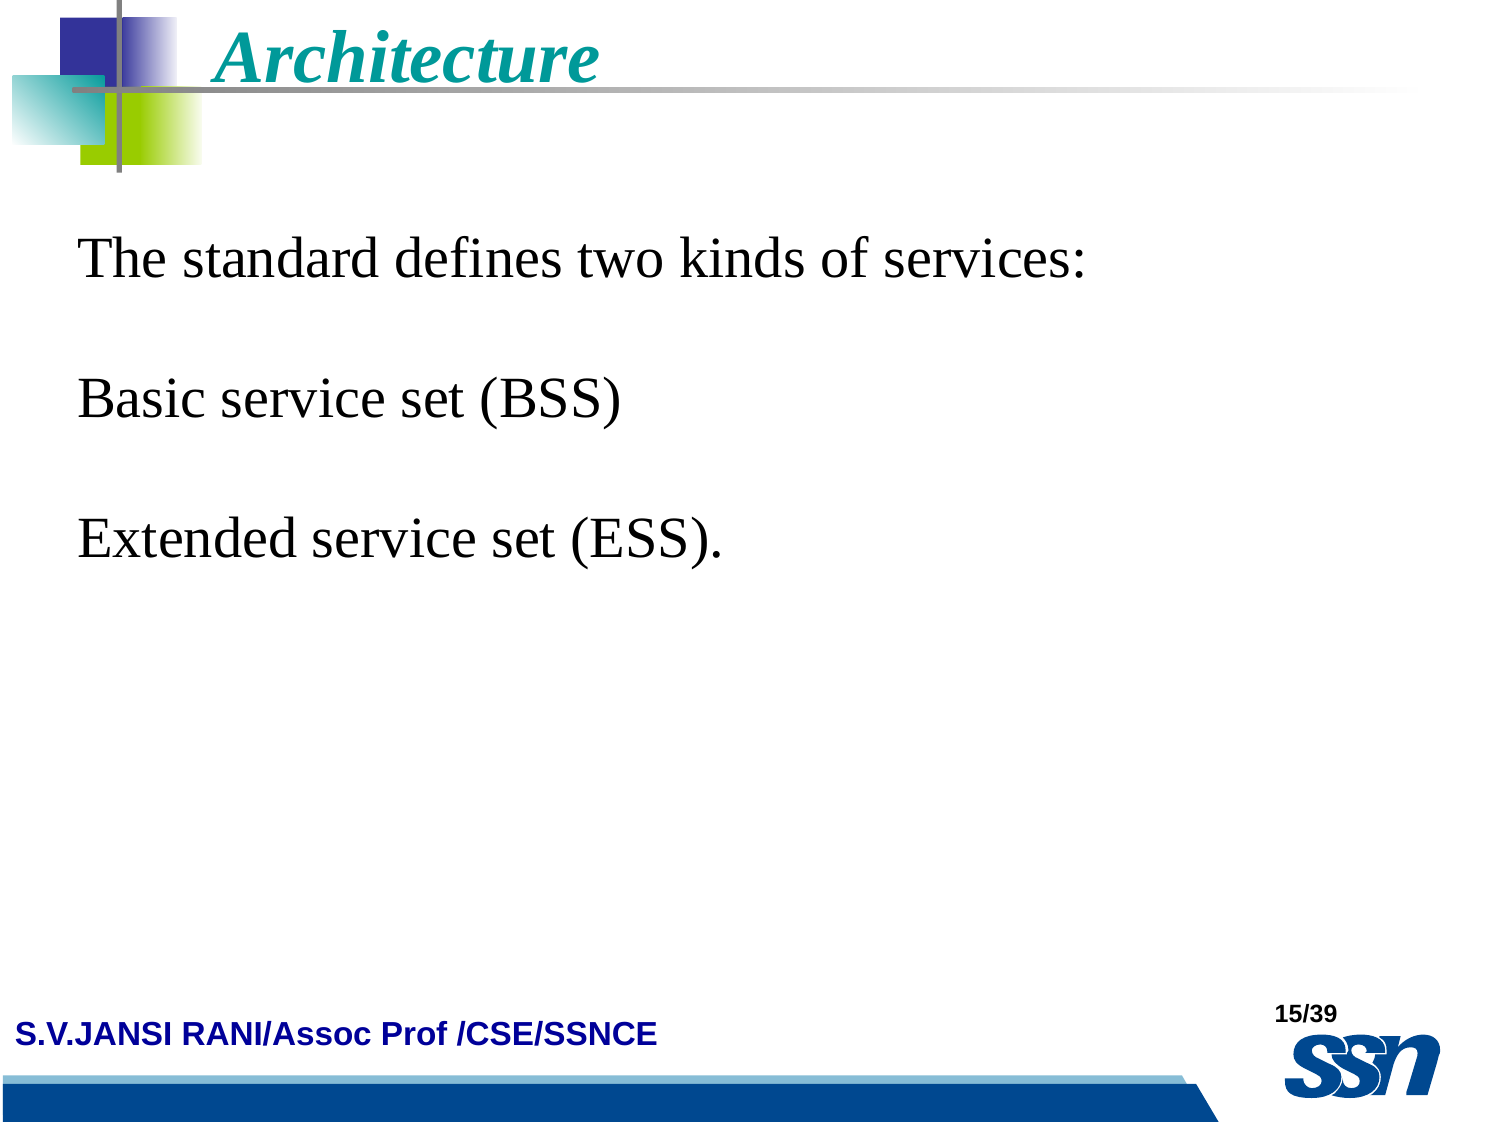

Architecture

The standard defines two kinds of services:

Basic service set (BSS)

Extended service set (ESS).